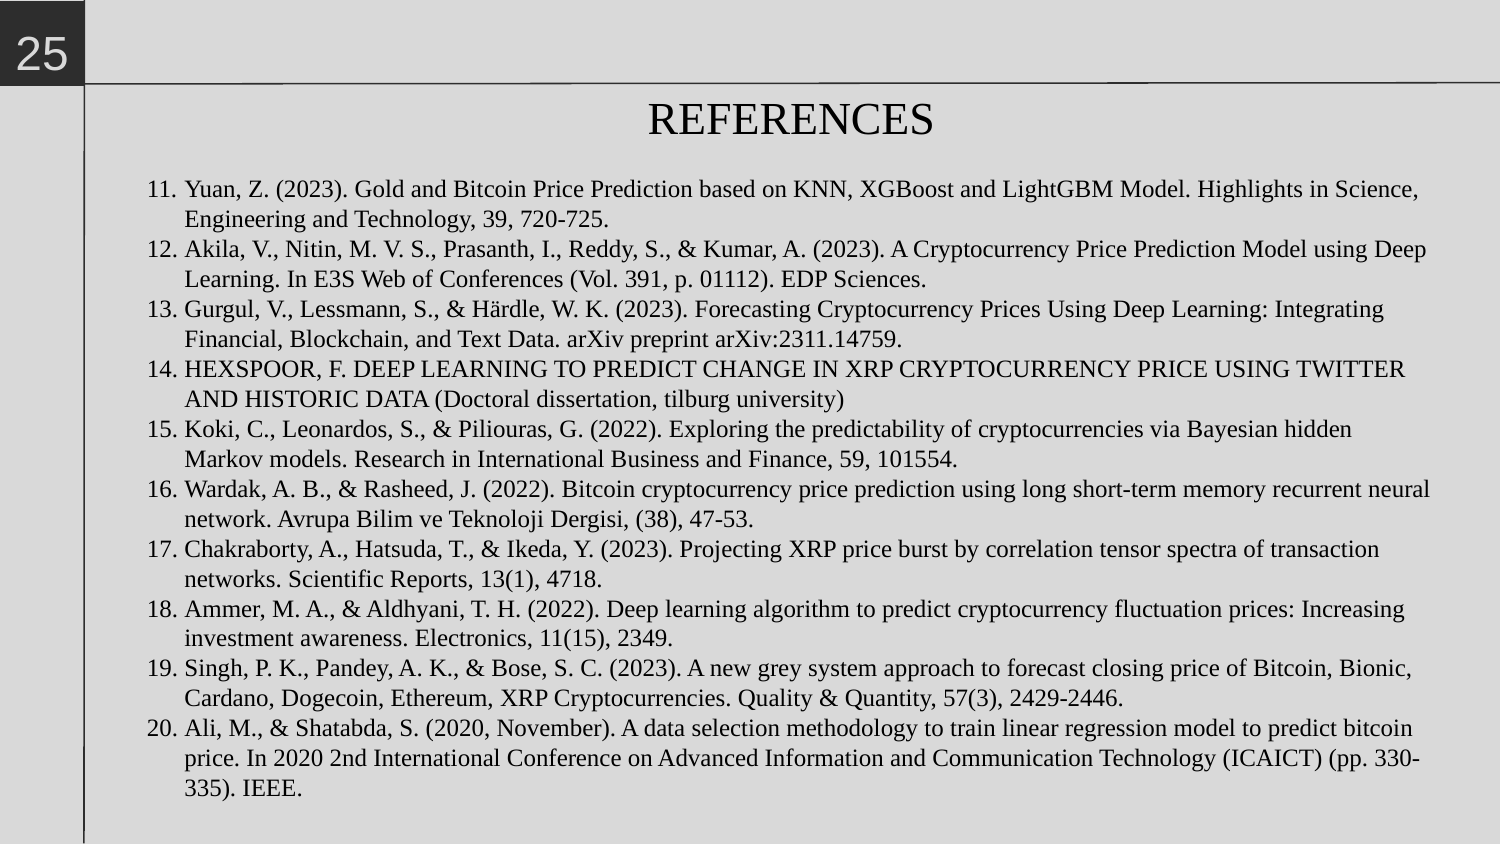

25
REFERENCES
Yuan, Z. (2023). Gold and Bitcoin Price Prediction based on KNN, XGBoost and LightGBM Model. Highlights in Science, Engineering and Technology, 39, 720-725.
Akila, V., Nitin, M. V. S., Prasanth, I., Reddy, S., & Kumar, A. (2023). A Cryptocurrency Price Prediction Model using Deep Learning. In E3S Web of Conferences (Vol. 391, p. 01112). EDP Sciences.
Gurgul, V., Lessmann, S., & Härdle, W. K. (2023). Forecasting Cryptocurrency Prices Using Deep Learning: Integrating Financial, Blockchain, and Text Data. arXiv preprint arXiv:2311.14759.
HEXSPOOR, F. DEEP LEARNING TO PREDICT CHANGE IN XRP CRYPTOCURRENCY PRICE USING TWITTER AND HISTORIC DATA (Doctoral dissertation, tilburg university)
Koki, C., Leonardos, S., & Piliouras, G. (2022). Exploring the predictability of cryptocurrencies via Bayesian hidden Markov models. Research in International Business and Finance, 59, 101554.
Wardak, A. B., & Rasheed, J. (2022). Bitcoin cryptocurrency price prediction using long short-term memory recurrent neural network. Avrupa Bilim ve Teknoloji Dergisi, (38), 47-53.
Chakraborty, A., Hatsuda, T., & Ikeda, Y. (2023). Projecting XRP price burst by correlation tensor spectra of transaction networks. Scientific Reports, 13(1), 4718.
Ammer, M. A., & Aldhyani, T. H. (2022). Deep learning algorithm to predict cryptocurrency fluctuation prices: Increasing investment awareness. Electronics, 11(15), 2349.
Singh, P. K., Pandey, A. K., & Bose, S. C. (2023). A new grey system approach to forecast closing price of Bitcoin, Bionic, Cardano, Dogecoin, Ethereum, XRP Cryptocurrencies. Quality & Quantity, 57(3), 2429-2446.
Ali, M., & Shatabda, S. (2020, November). A data selection methodology to train linear regression model to predict bitcoin price. In 2020 2nd International Conference on Advanced Information and Communication Technology (ICAICT) (pp. 330-335). IEEE.